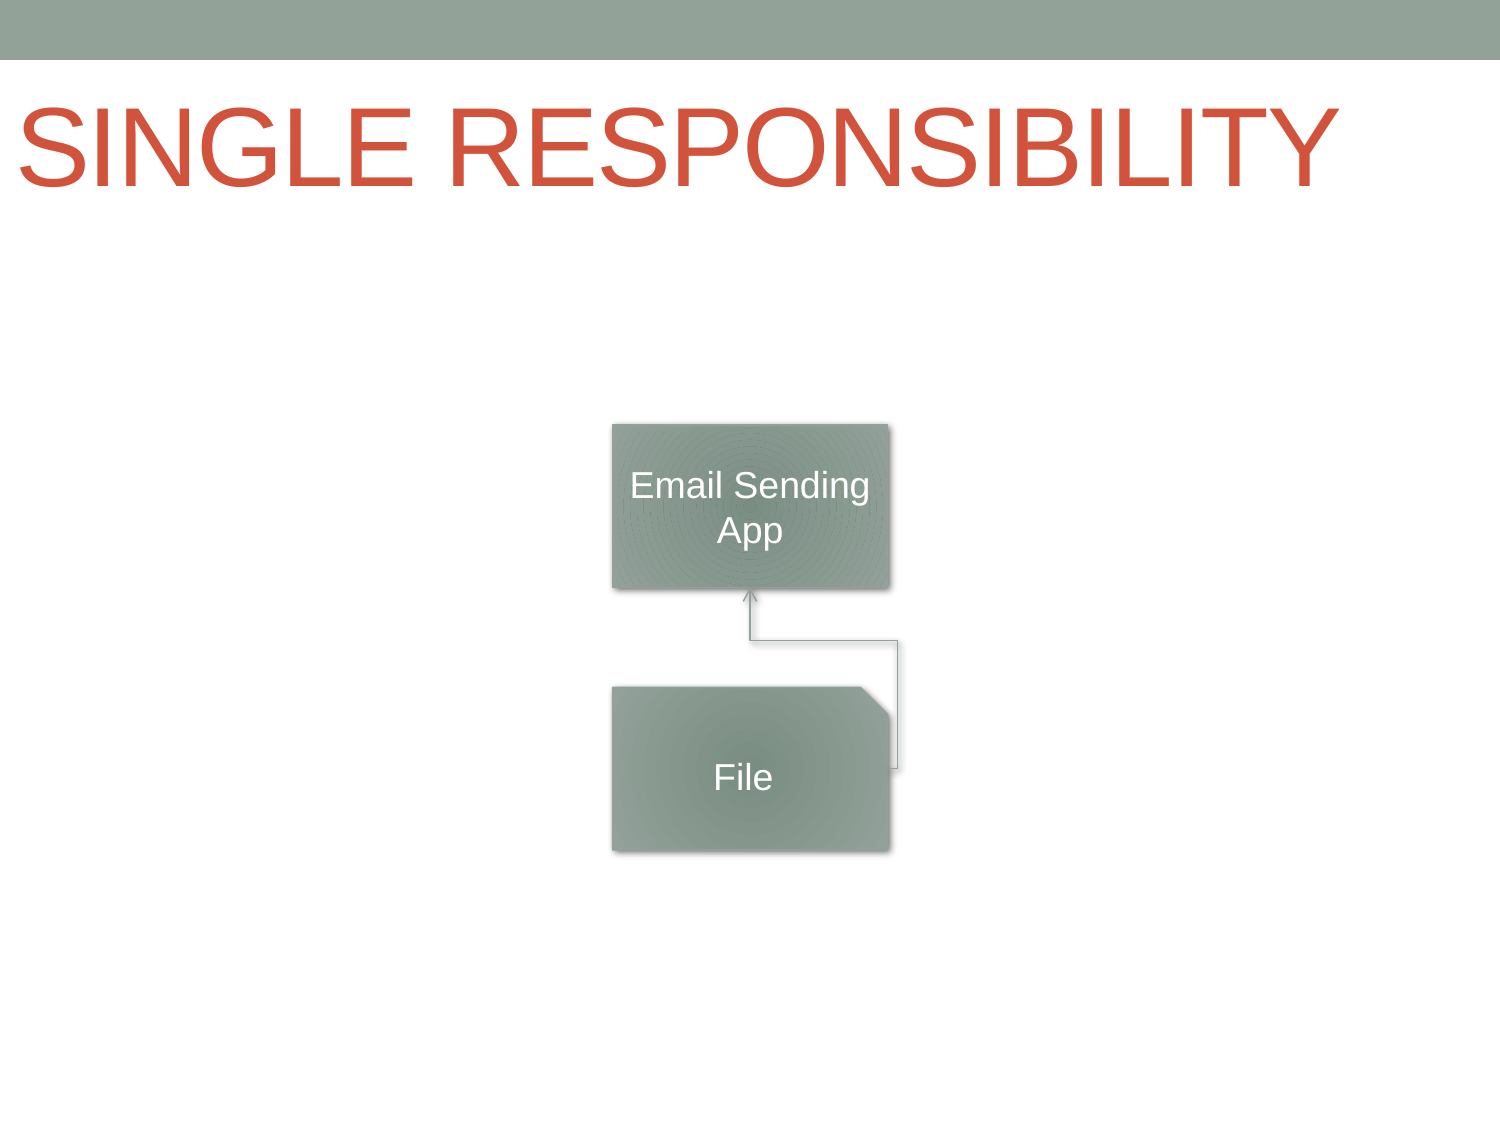

Single Responsibility
Example App: Read A Flat File And Send An Email

Email Sending App
File